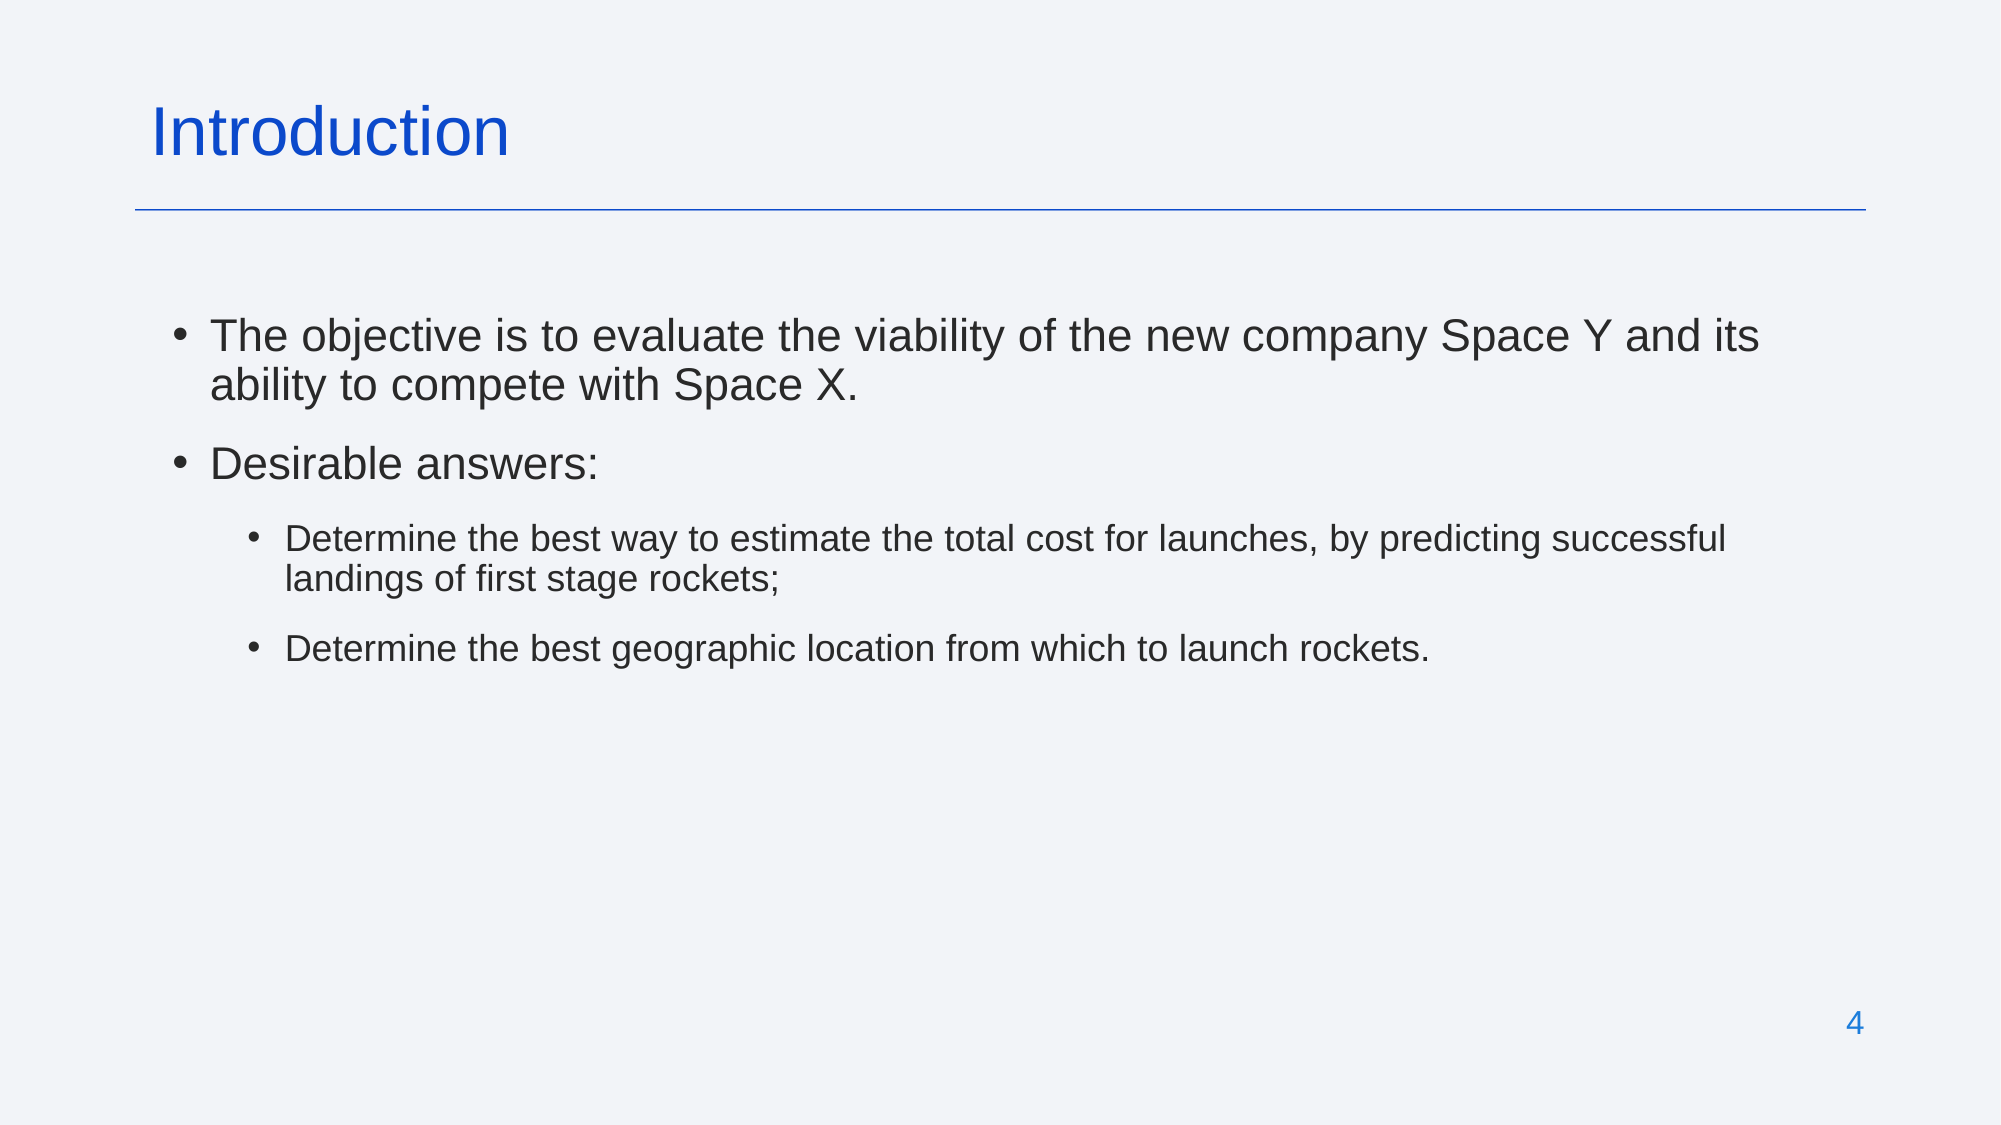

Introduction
The objective is to evaluate the viability of the new company Space Y and its ability to compete with Space X.
Desirable answers:
Determine the best way to estimate the total cost for launches, by predicting successful landings of first stage rockets;
Determine the best geographic location from which to launch rockets.
4